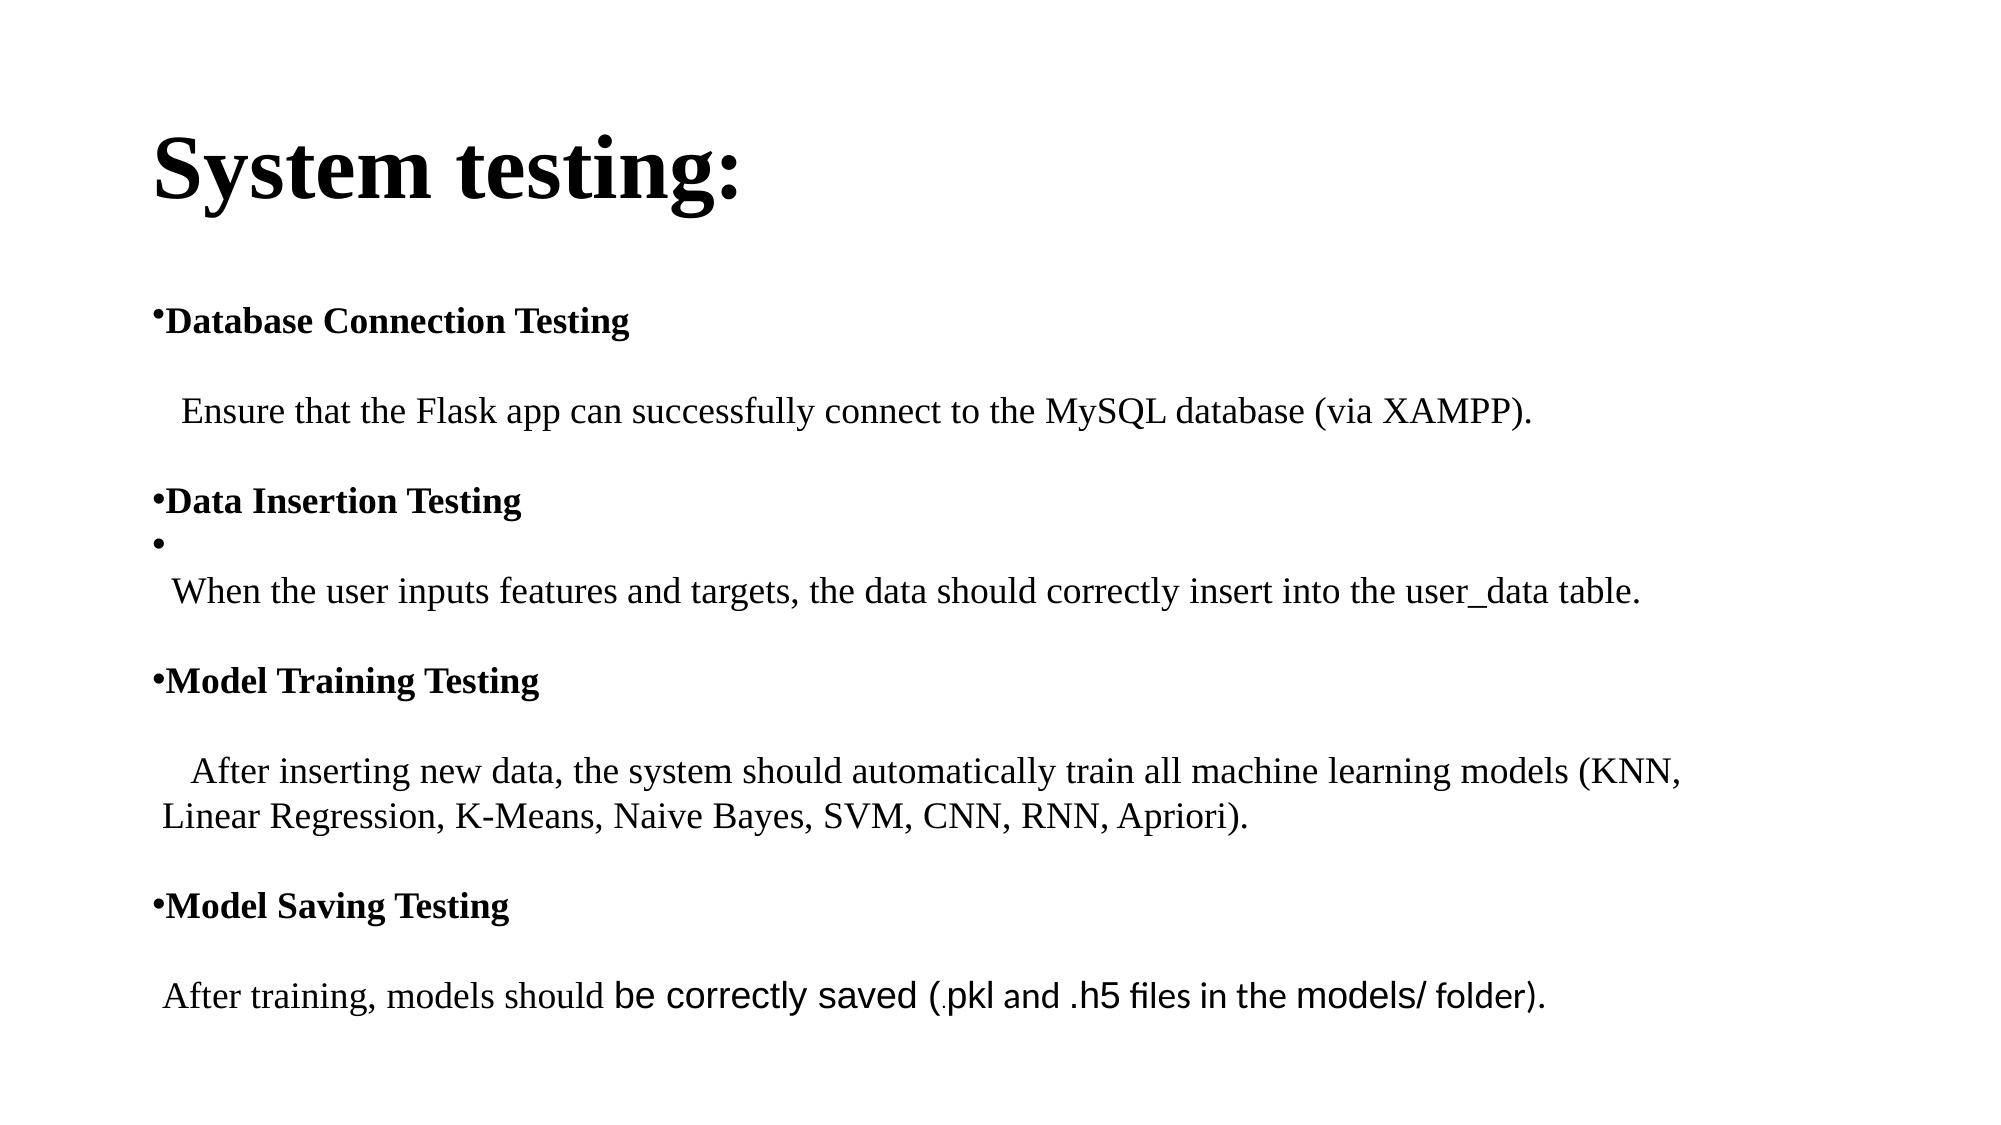

# System testing:
Database Connection Testing
   Ensure that the Flask app can successfully connect to the MySQL database (via XAMPP).

Data Insertion Testing
  When the user inputs features and targets, the data should correctly insert into the user_data table.

Model Training Testing
    After inserting new data, the system should automatically train all machine learning models (KNN,
 Linear Regression, K-Means, Naive Bayes, SVM, CNN, RNN, Apriori).

Model Saving Testing
 After training, models should be correctly saved (.pkl and .h5 files in the models/ folder).